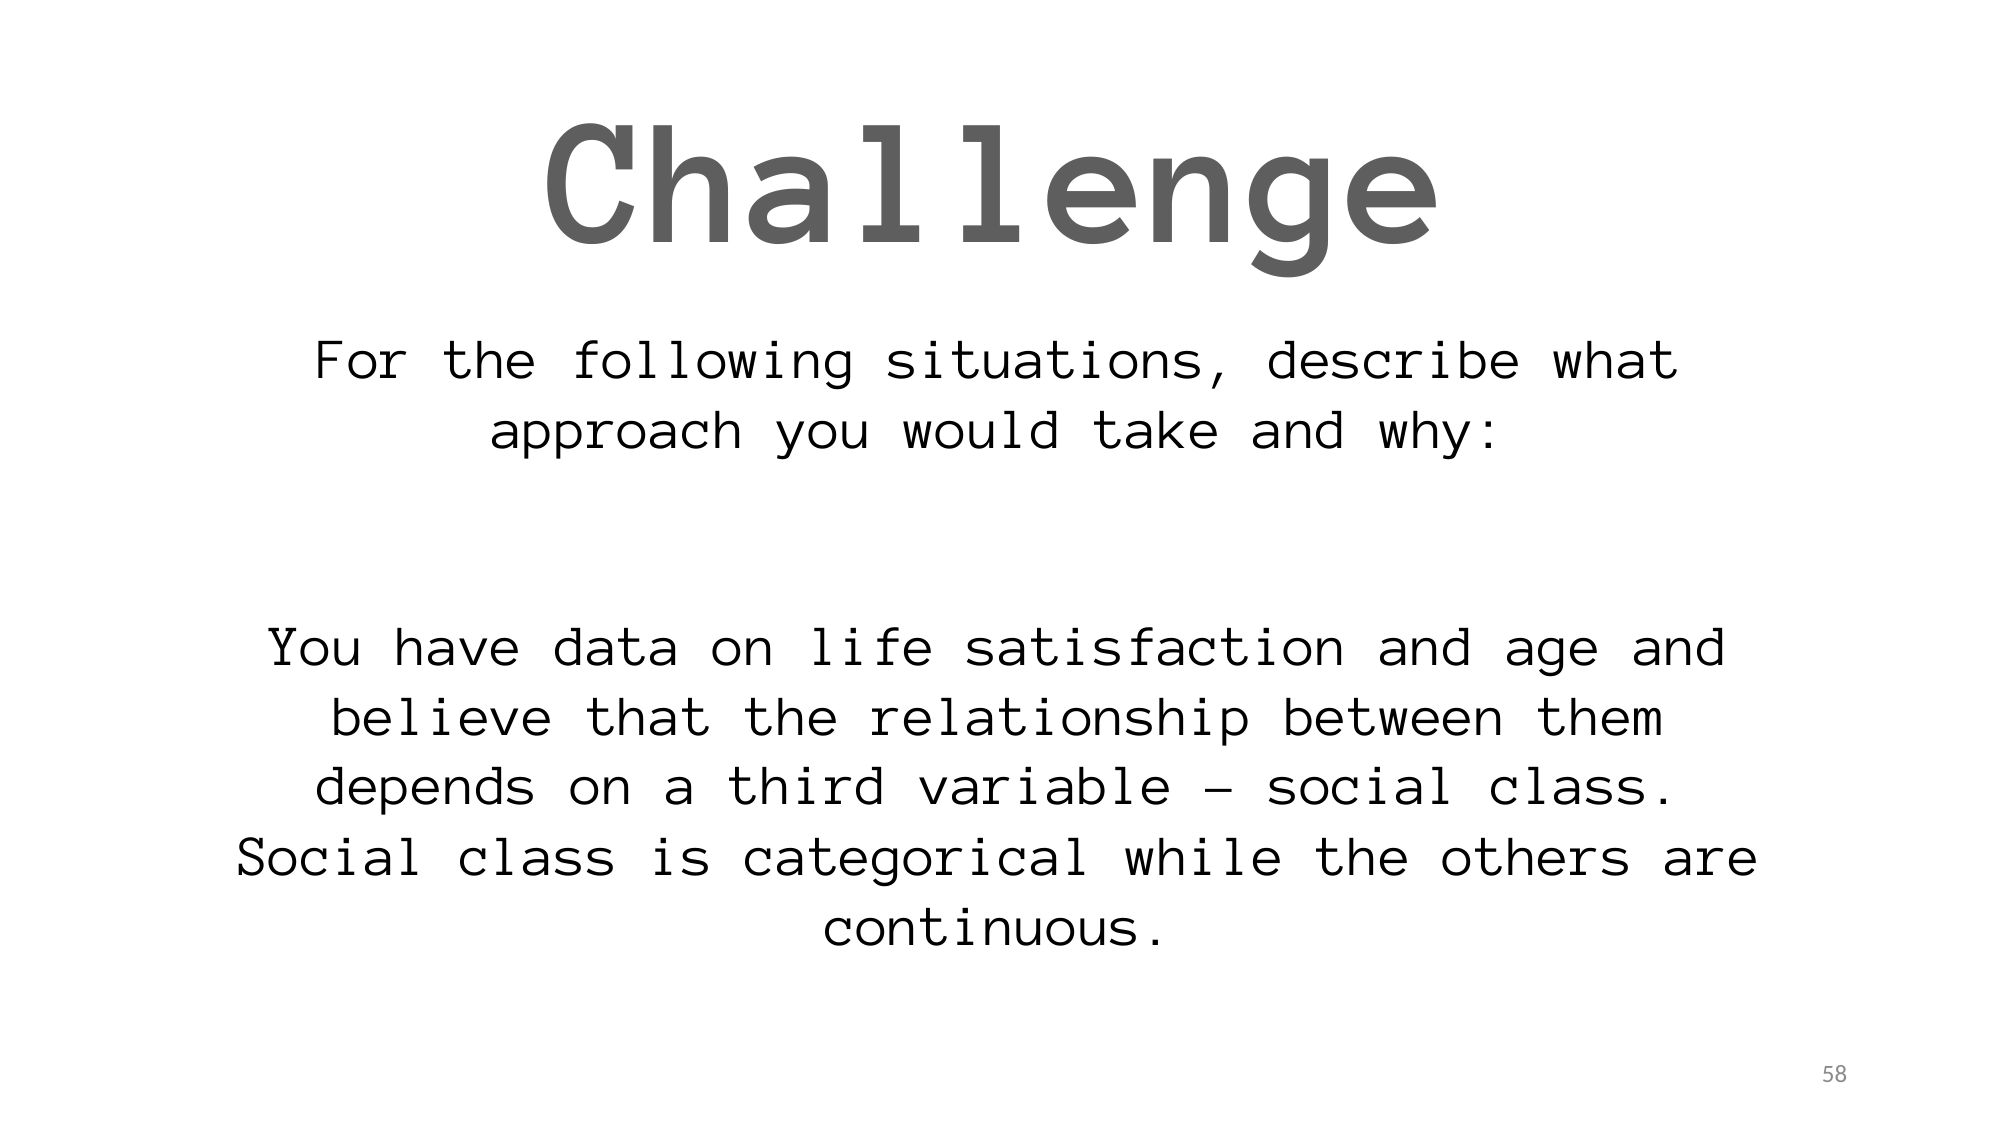

# Challenge
For the following situations, describe what approach you would take and why:
You have data on life satisfaction and age and believe that the relationship between them depends on a third variable – social class. Social class is categorical while the others are continuous.
58